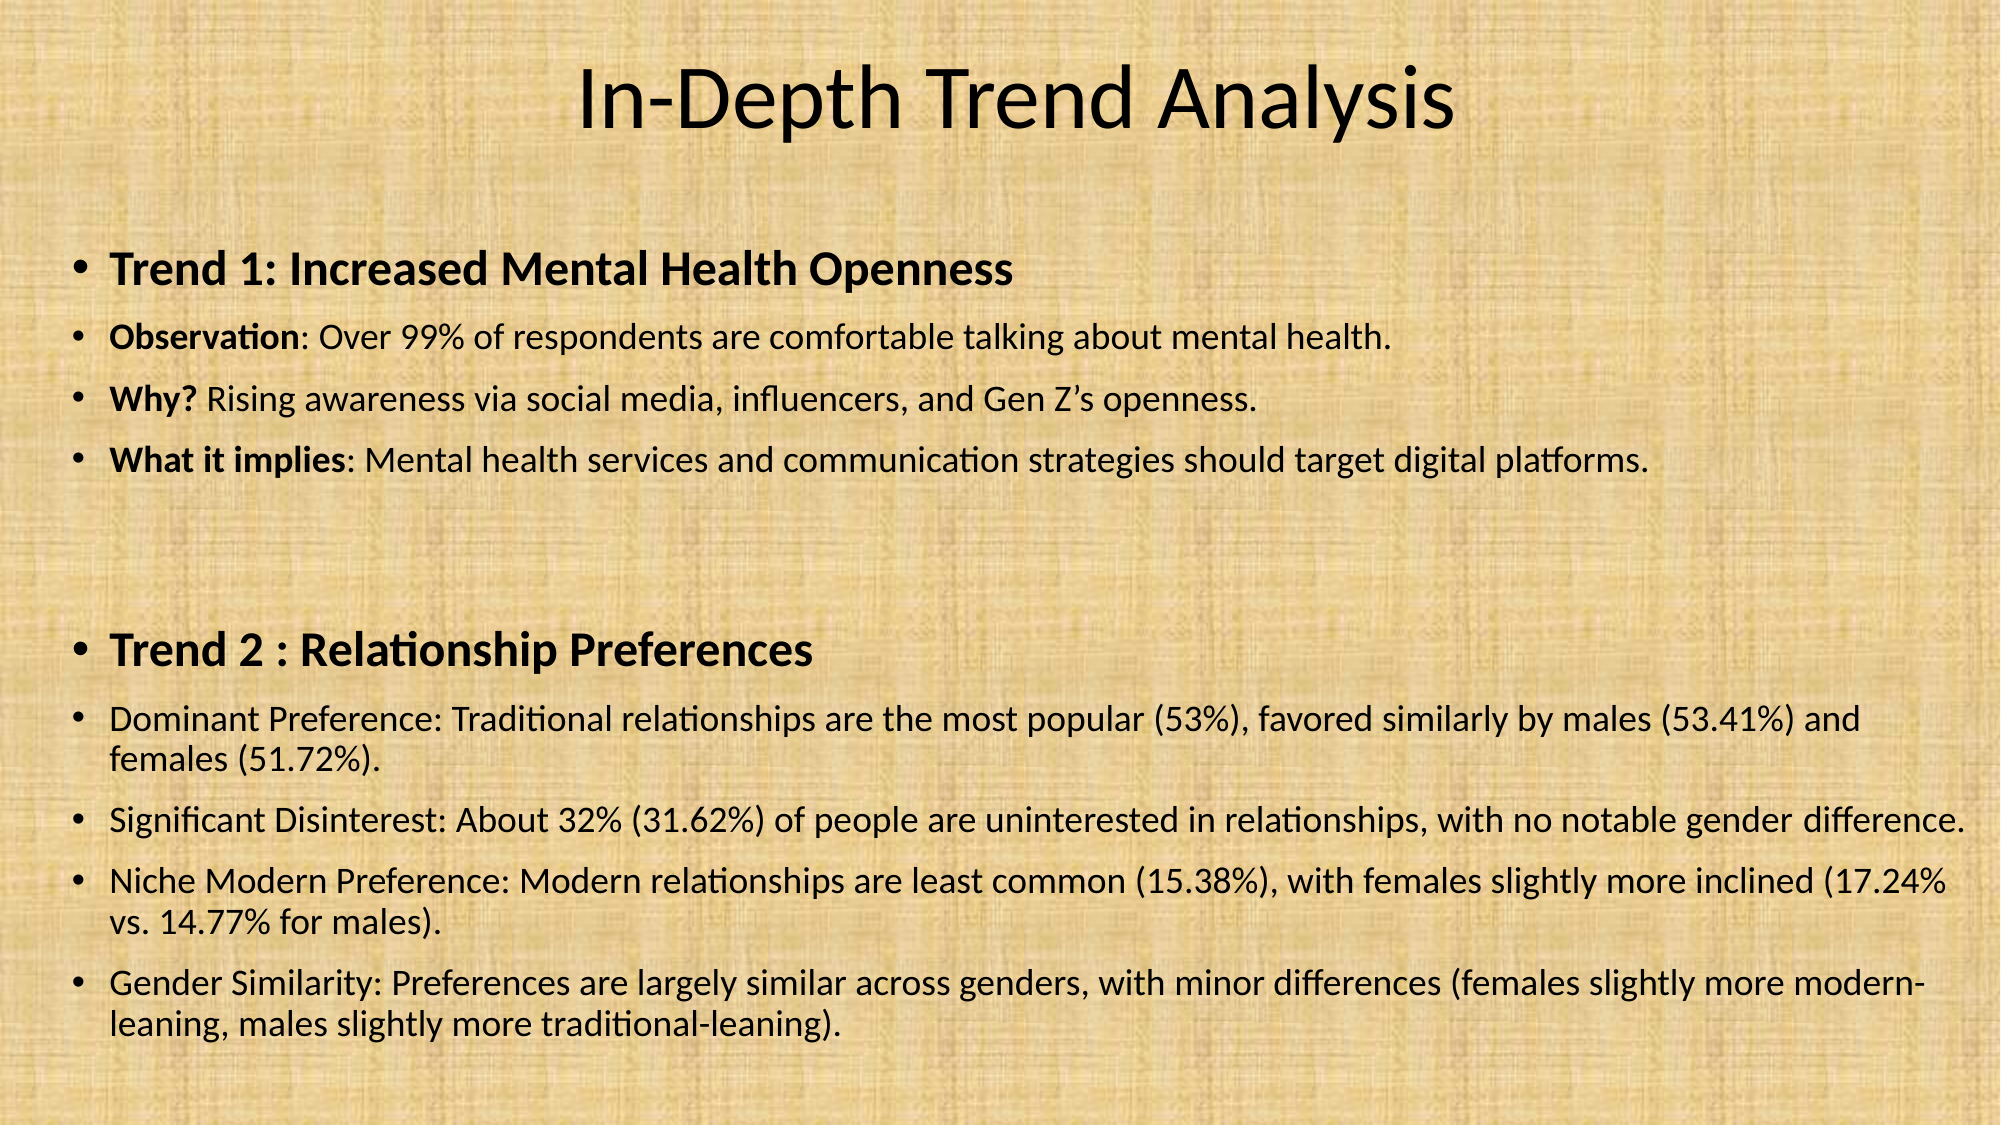

# In-Depth Trend Analysis
Trend 1: Increased Mental Health Openness
Observation: Over 99% of respondents are comfortable talking about mental health.
Why? Rising awareness via social media, influencers, and Gen Z’s openness.
What it implies: Mental health services and communication strategies should target digital platforms.

Trend 2 : Relationship Preferences
Dominant Preference: Traditional relationships are the most popular (53%), favored similarly by males (53.41%) and females (51.72%).
Significant Disinterest: About 32% (31.62%) of people are uninterested in relationships, with no notable gender difference.
Niche Modern Preference: Modern relationships are least common (15.38%), with females slightly more inclined (17.24% vs. 14.77% for males).
Gender Similarity: Preferences are largely similar across genders, with minor differences (females slightly more modern-leaning, males slightly more traditional-leaning).